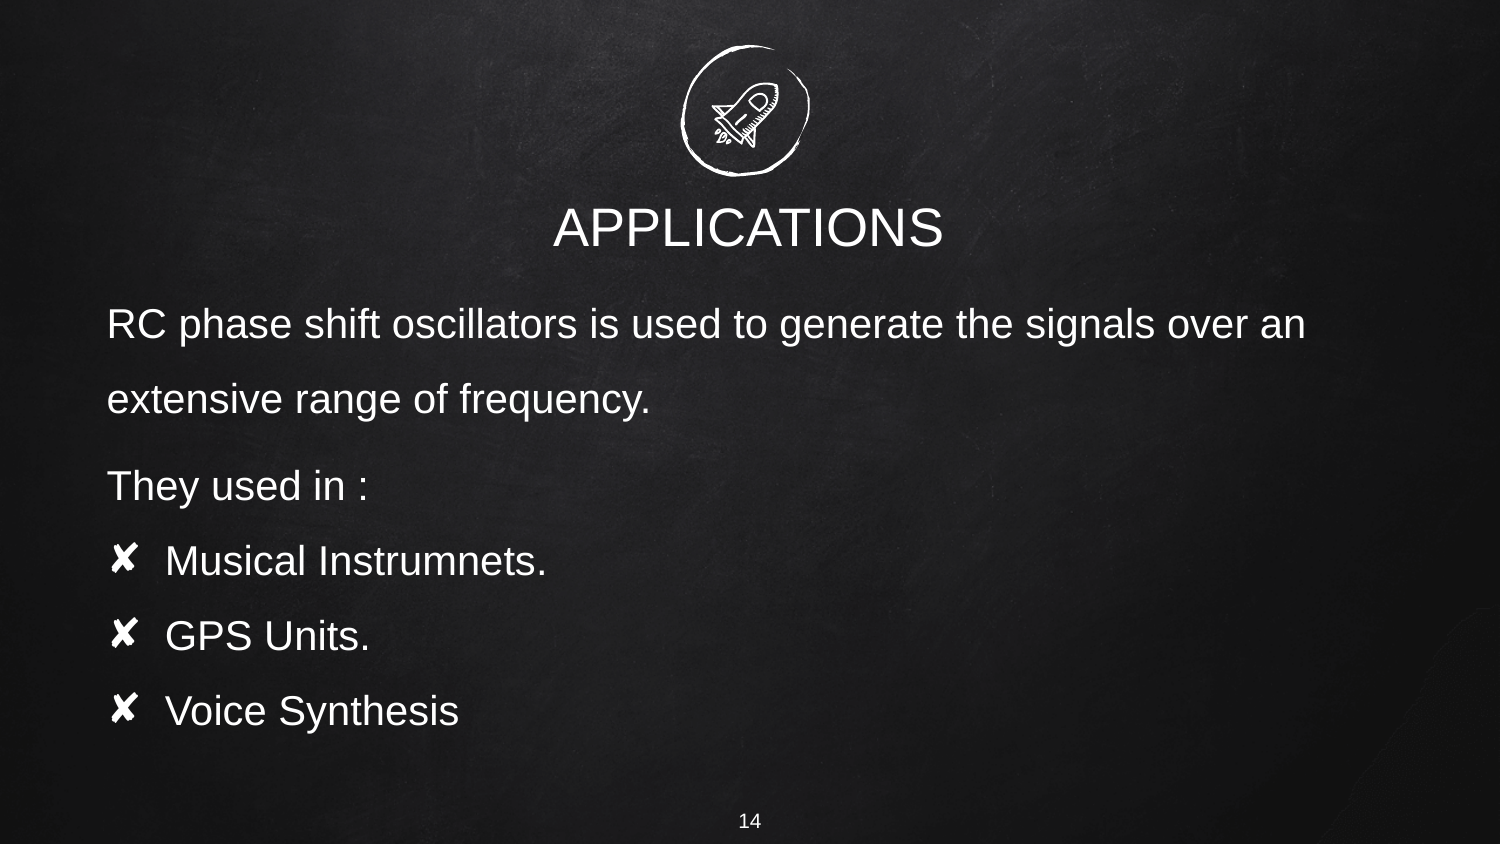

APPLICATIONS
RC phase shift oscillators is used to generate the signals over an extensive range of frequency.
They used in :
Musical Instrumnets.
GPS Units.
Voice Synthesis

14